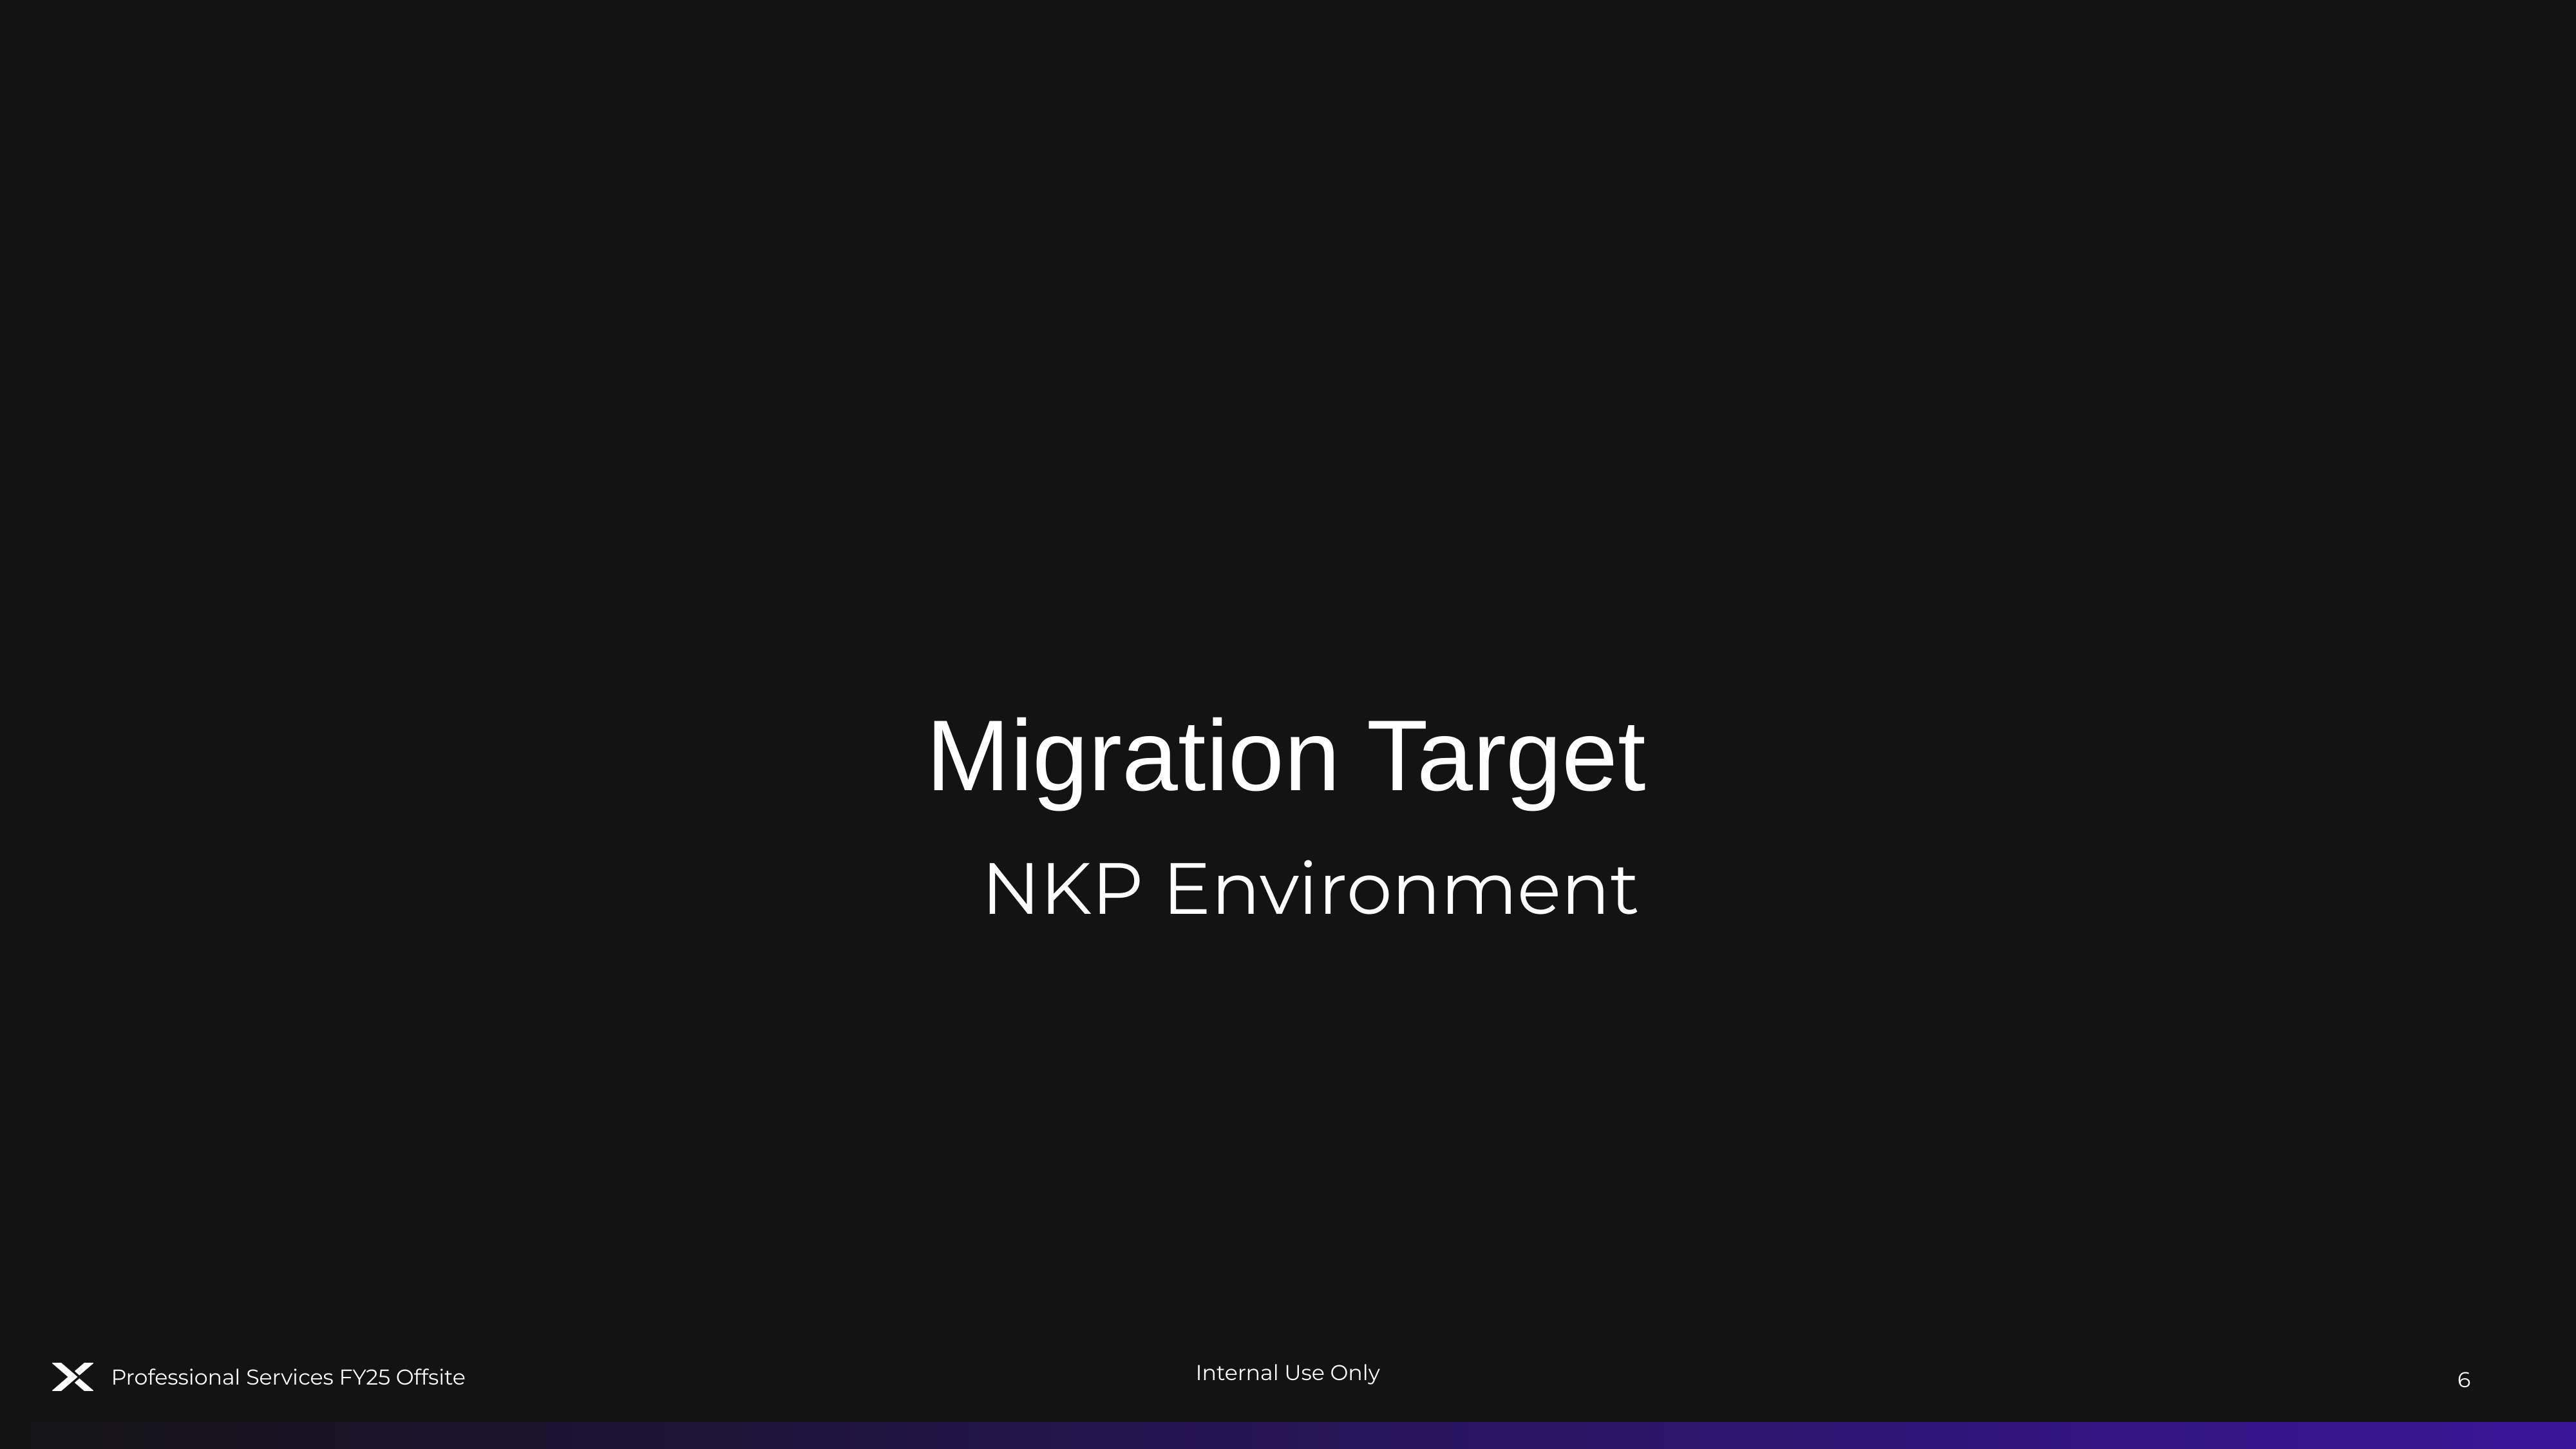

# Migration Target
NKP Environment
Professional Services FY25 Offsite
6